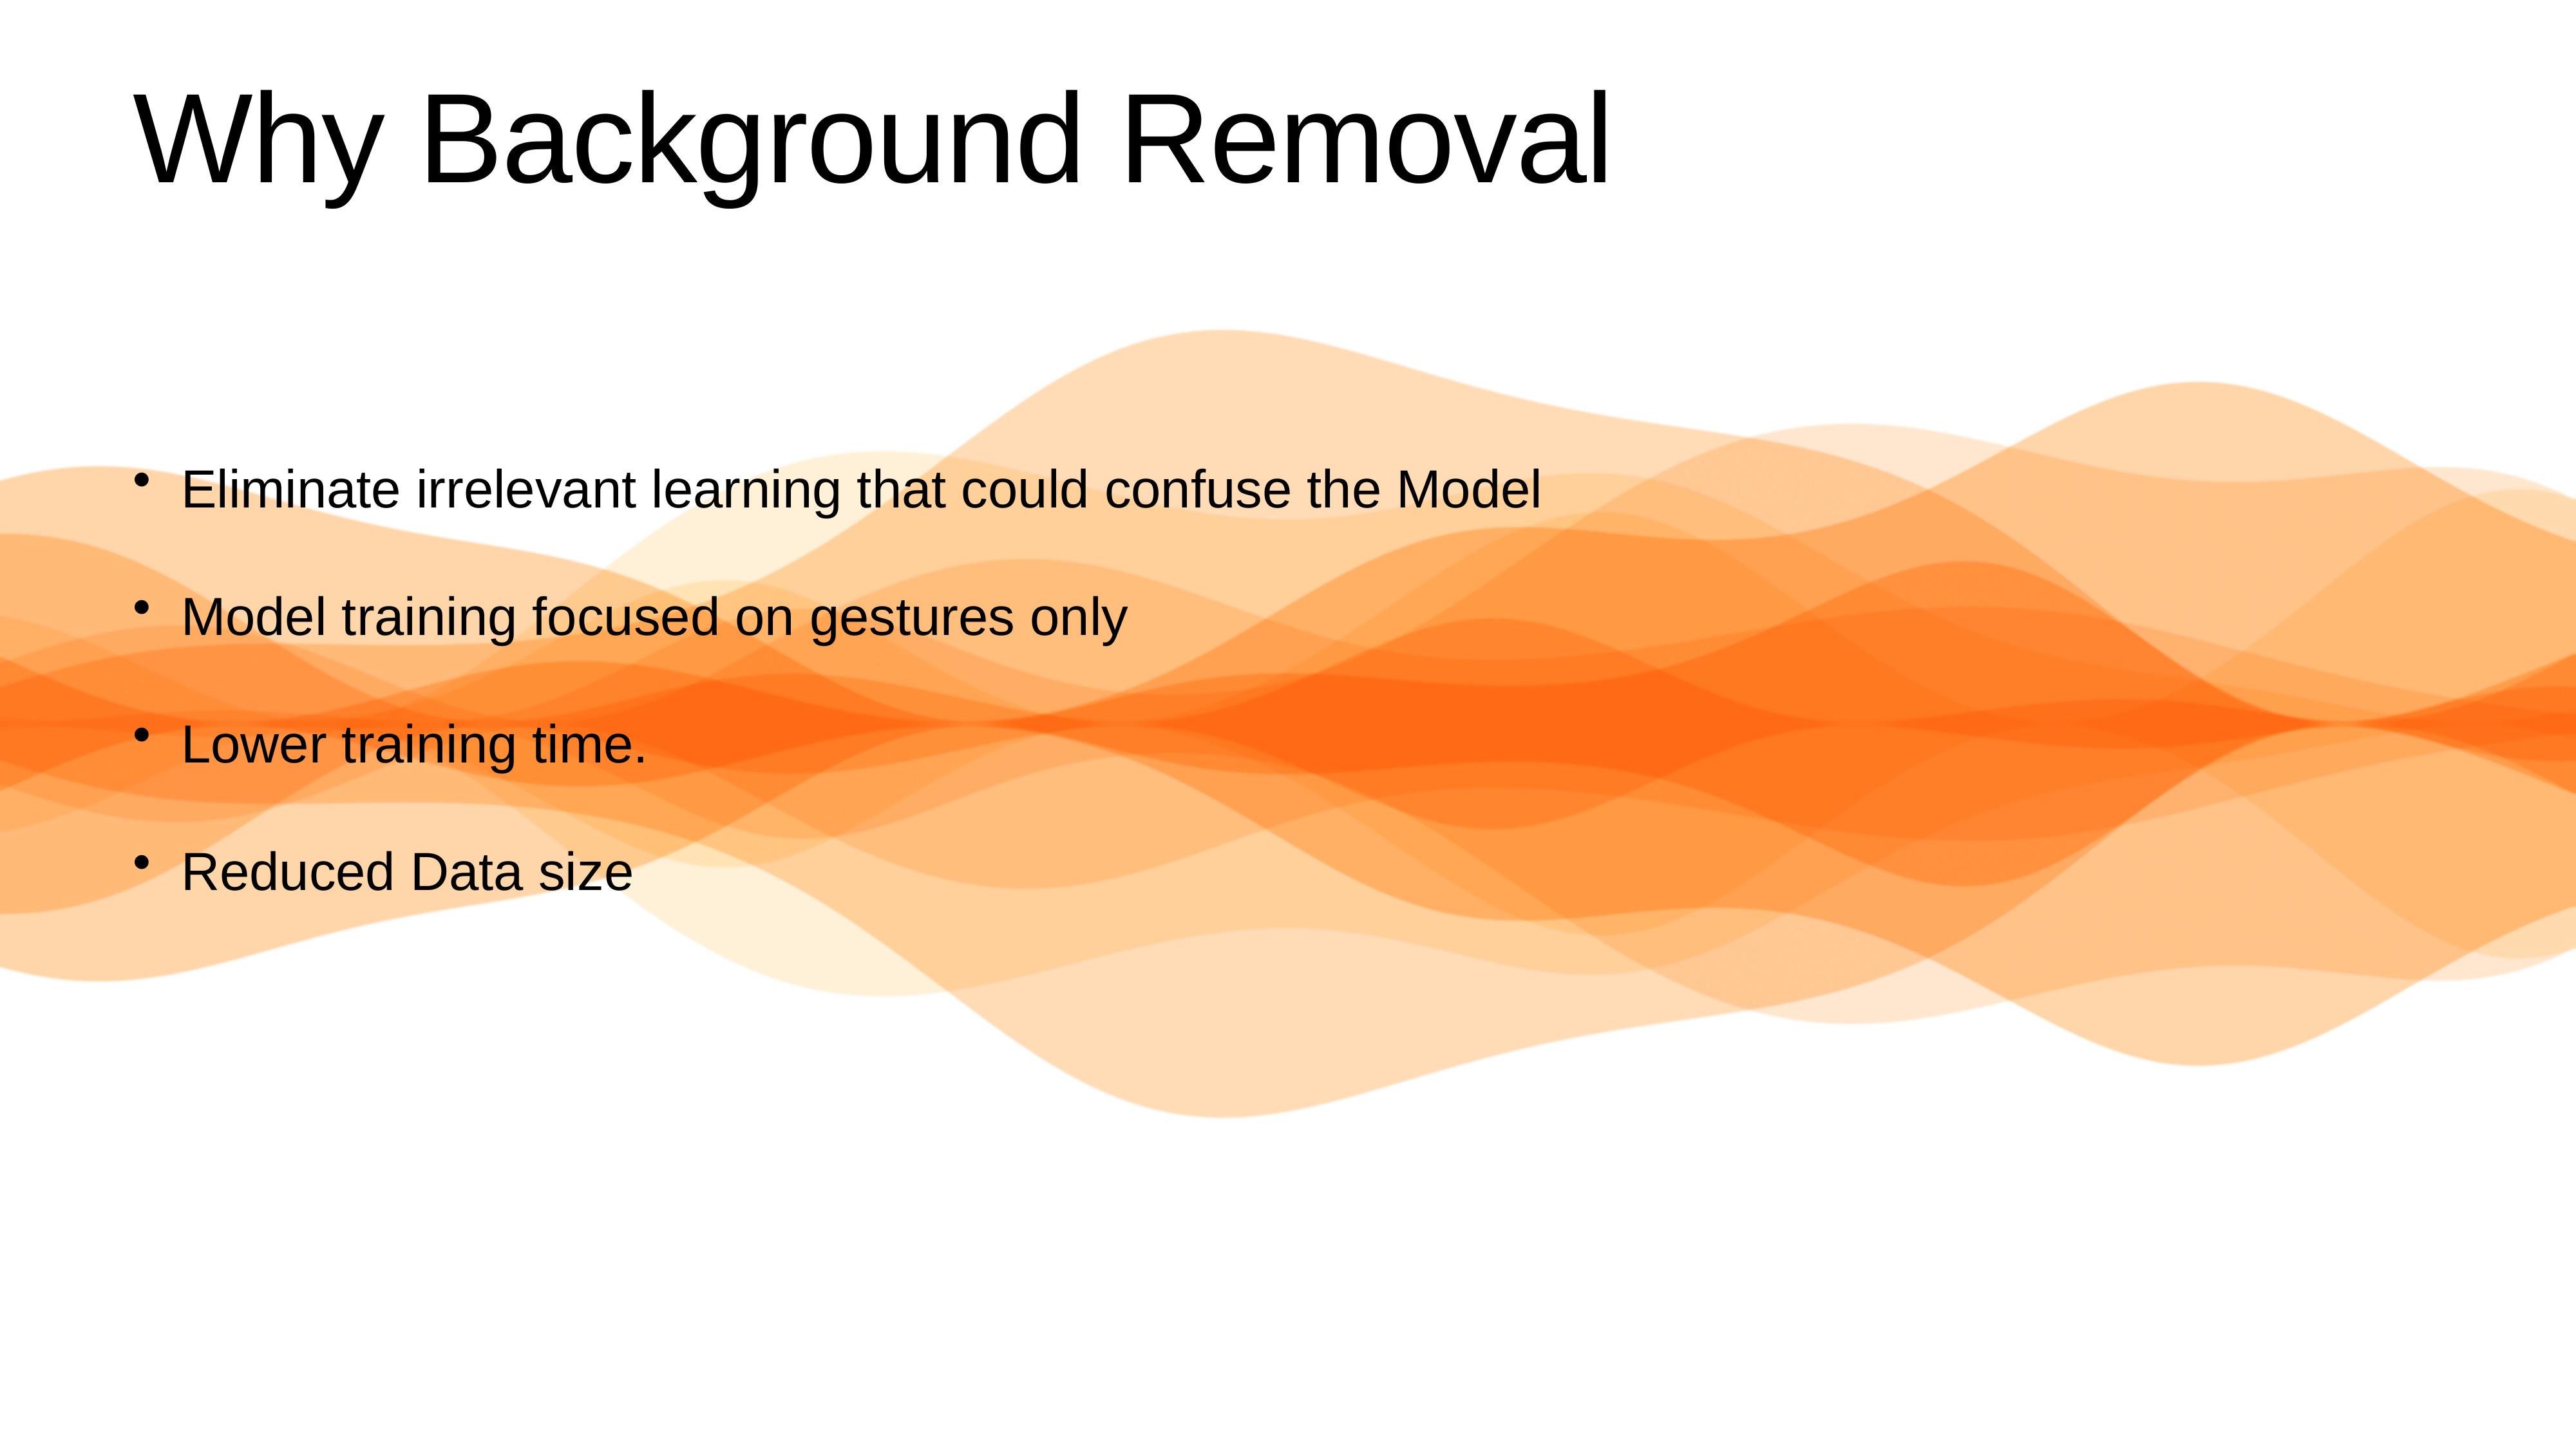

# Why Background Removal
Eliminate irrelevant learning that could confuse the Model
Model training focused on gestures only
Lower training time.
Reduced Data size